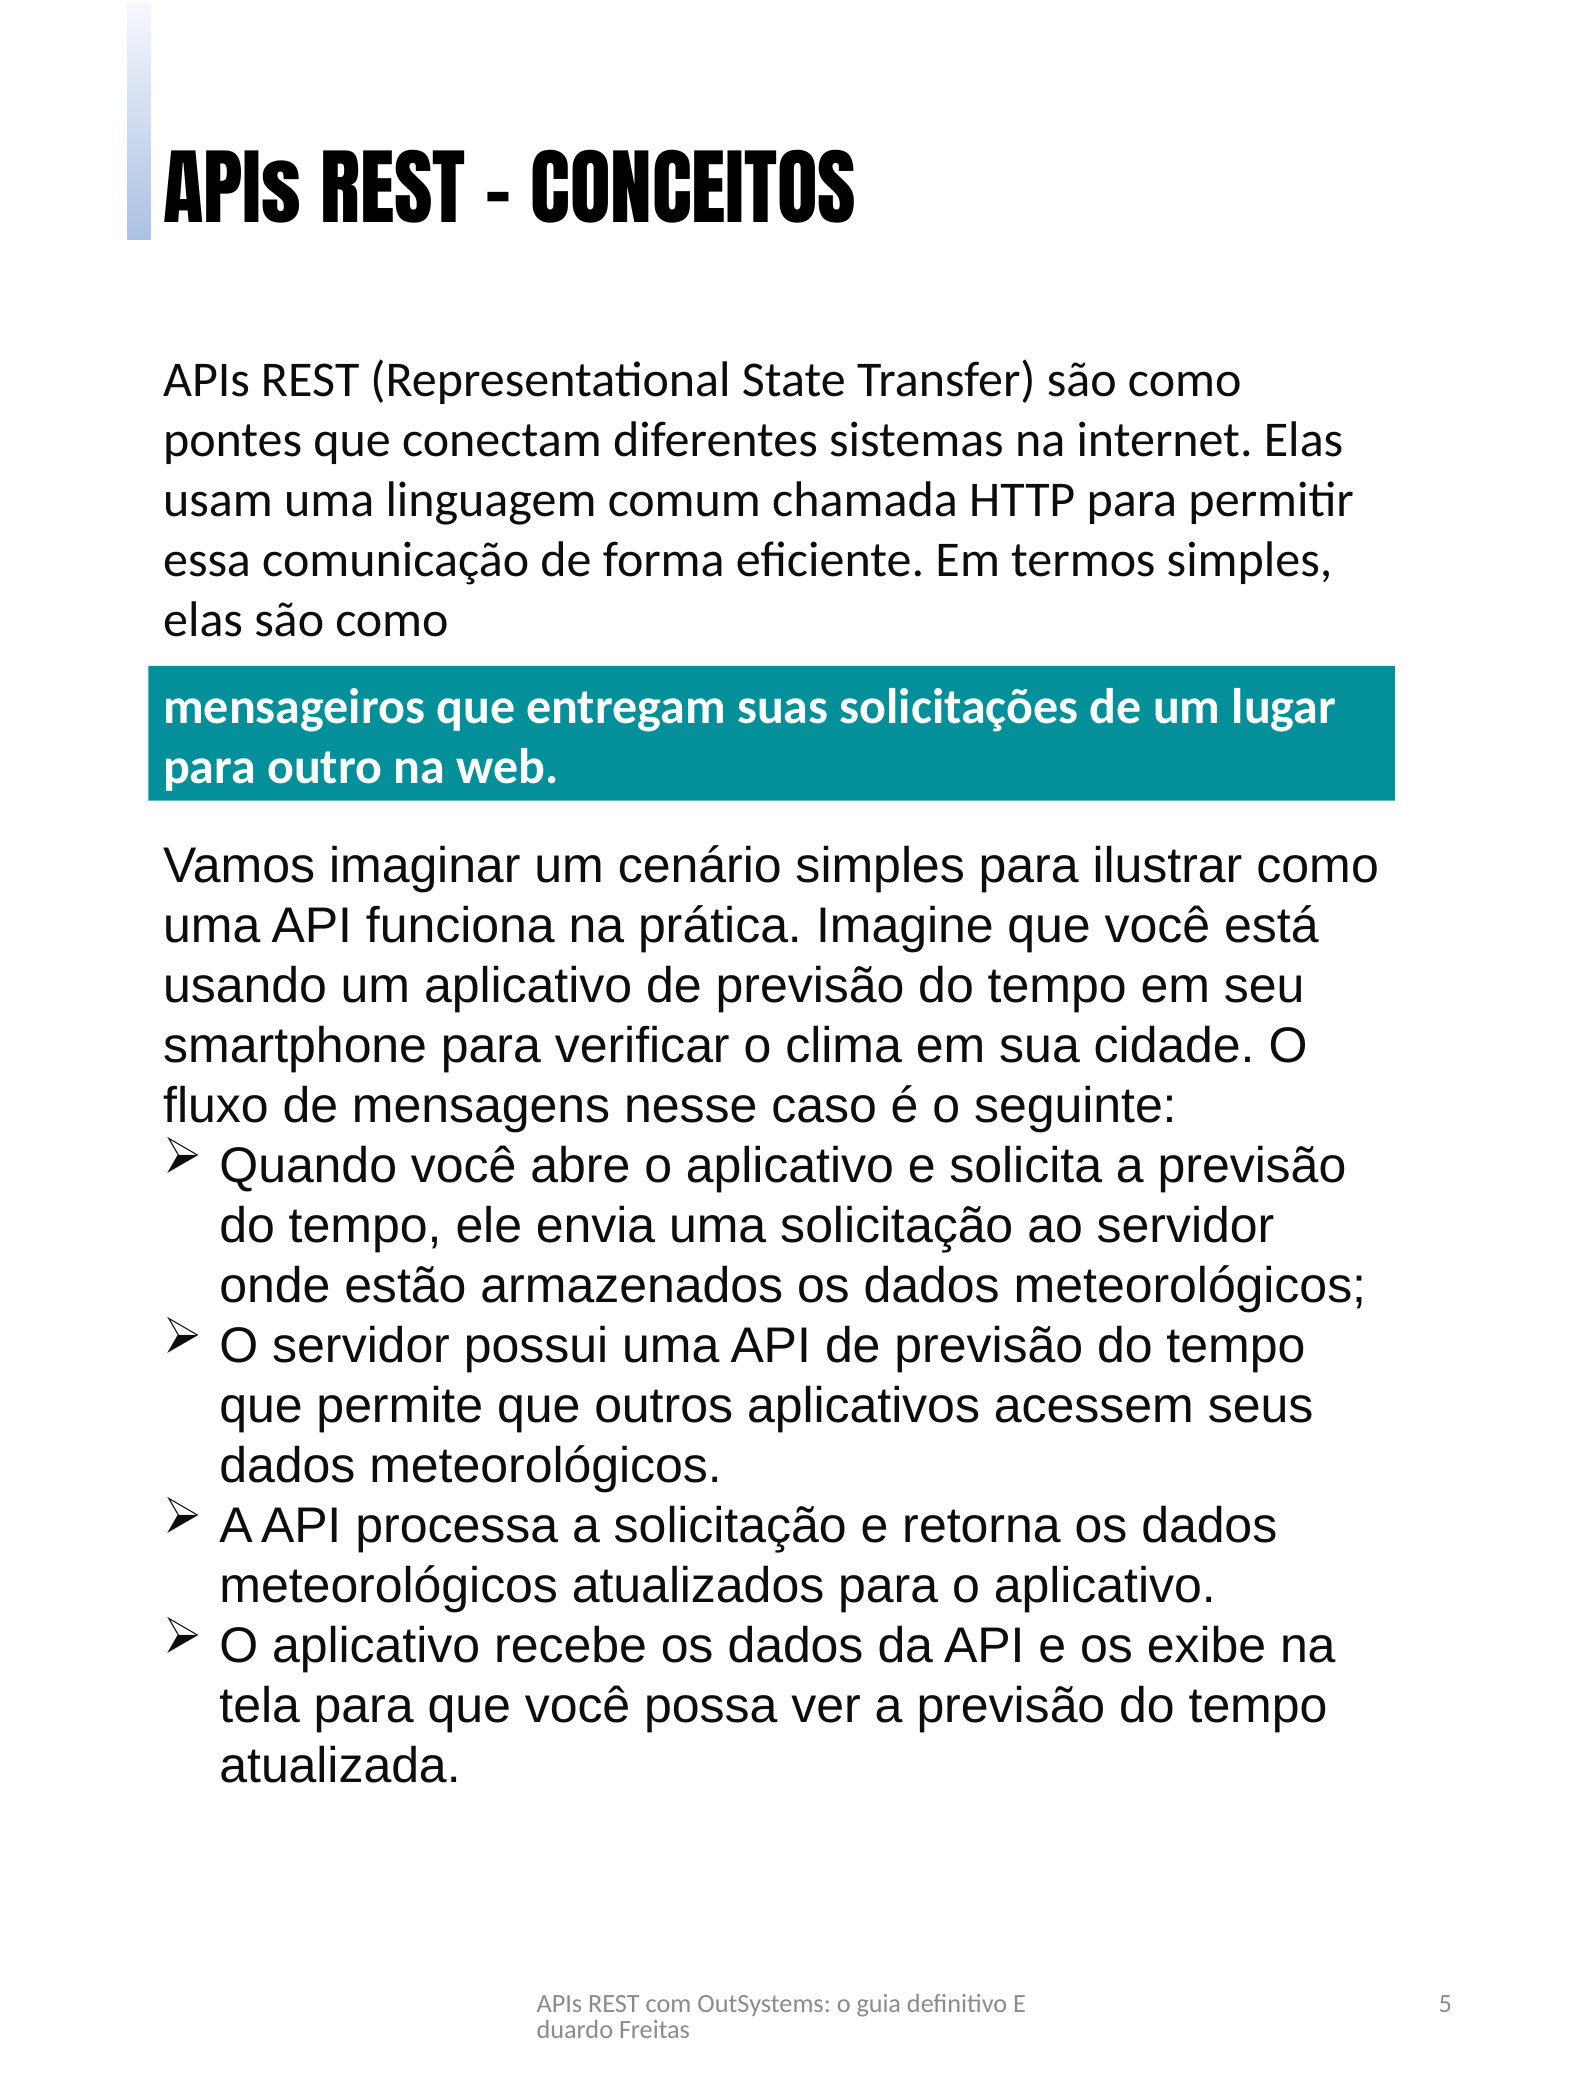

APIs REST - CONCEITOS
APIs REST (Representational State Transfer) são como pontes que conectam diferentes sistemas na internet. Elas usam uma linguagem comum chamada HTTP para permitir essa comunicação de forma eficiente. Em termos simples, elas são como
mensageiros que entregam suas solicitações de um lugar para outro na web.
Vamos imaginar um cenário simples para ilustrar como uma API funciona na prática. Imagine que você está usando um aplicativo de previsão do tempo em seu smartphone para verificar o clima em sua cidade. O fluxo de mensagens nesse caso é o seguinte:
Quando você abre o aplicativo e solicita a previsão do tempo, ele envia uma solicitação ao servidor onde estão armazenados os dados meteorológicos;
O servidor possui uma API de previsão do tempo que permite que outros aplicativos acessem seus dados meteorológicos.
A API processa a solicitação e retorna os dados meteorológicos atualizados para o aplicativo.
O aplicativo recebe os dados da API e os exibe na tela para que você possa ver a previsão do tempo atualizada.

APIs REST com OutSystems: o guia definitivo Eduardo Freitas
5